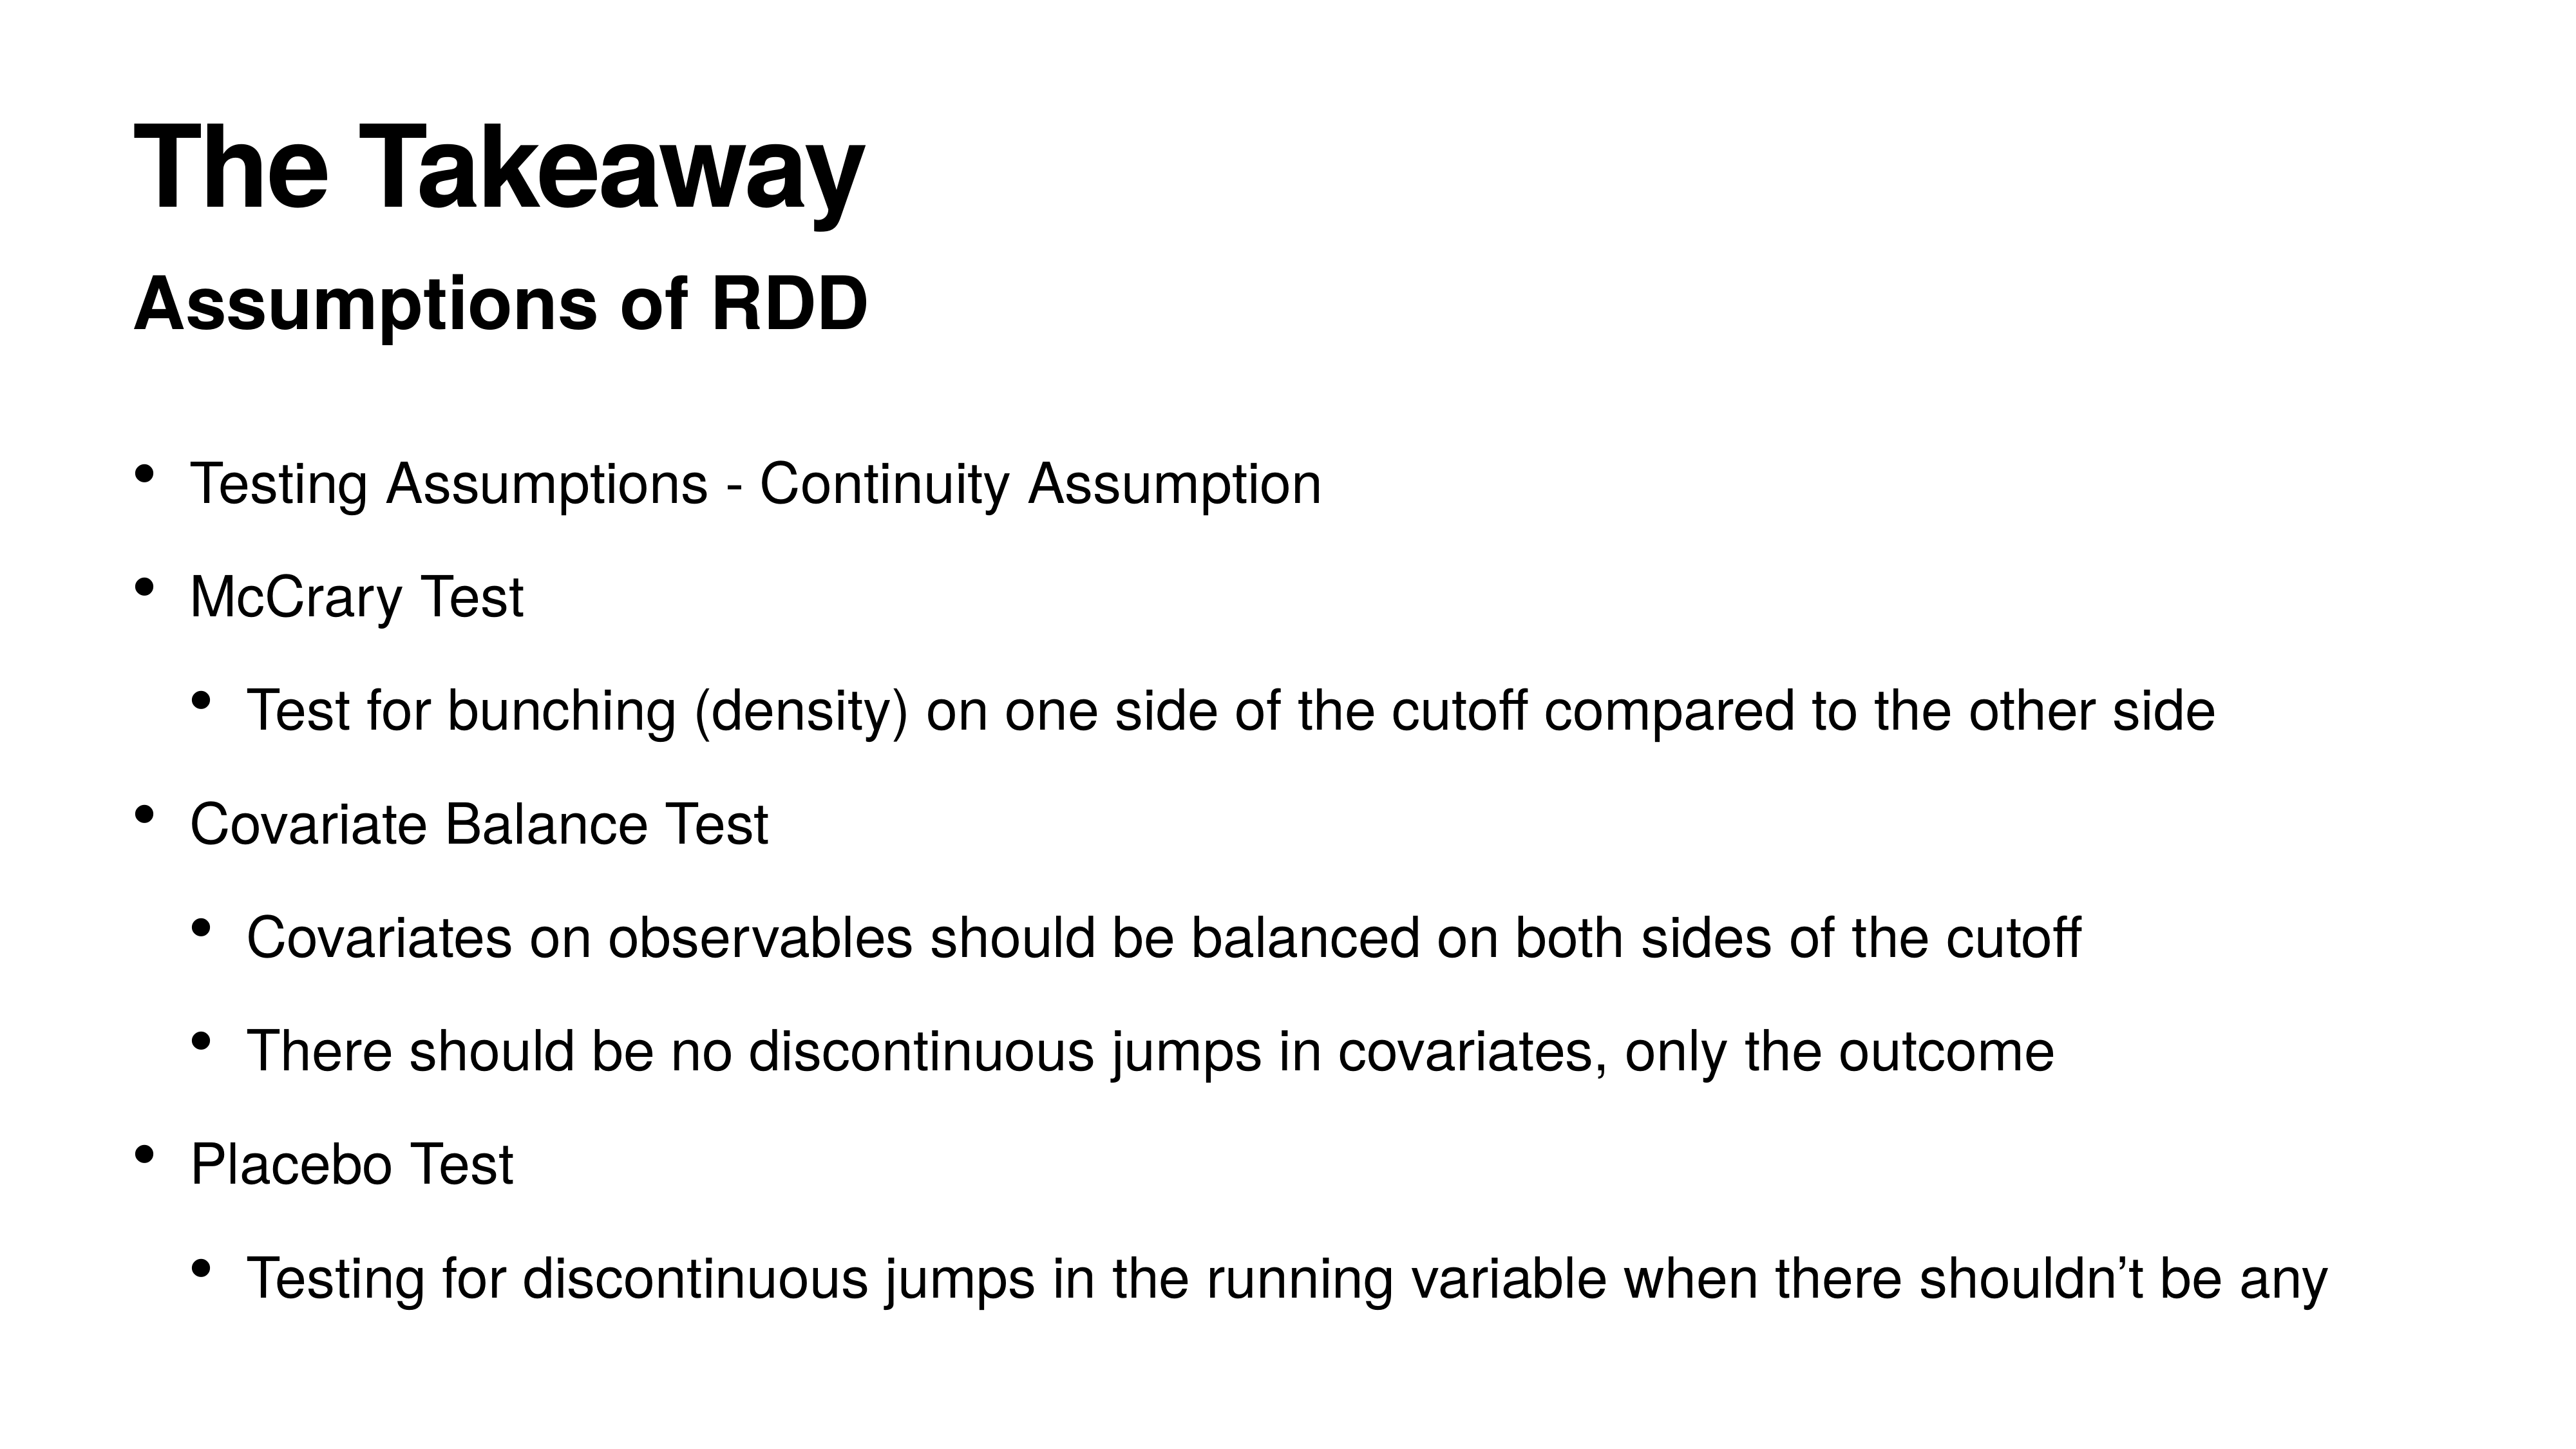

# The Takeaway
Assumptions of RDD
Testing Assumptions - Continuity Assumption
McCrary Test
Test for bunching (density) on one side of the cutoff compared to the other side
Covariate Balance Test
Covariates on observables should be balanced on both sides of the cutoff
There should be no discontinuous jumps in covariates, only the outcome
Placebo Test
Testing for discontinuous jumps in the running variable when there shouldn’t be any